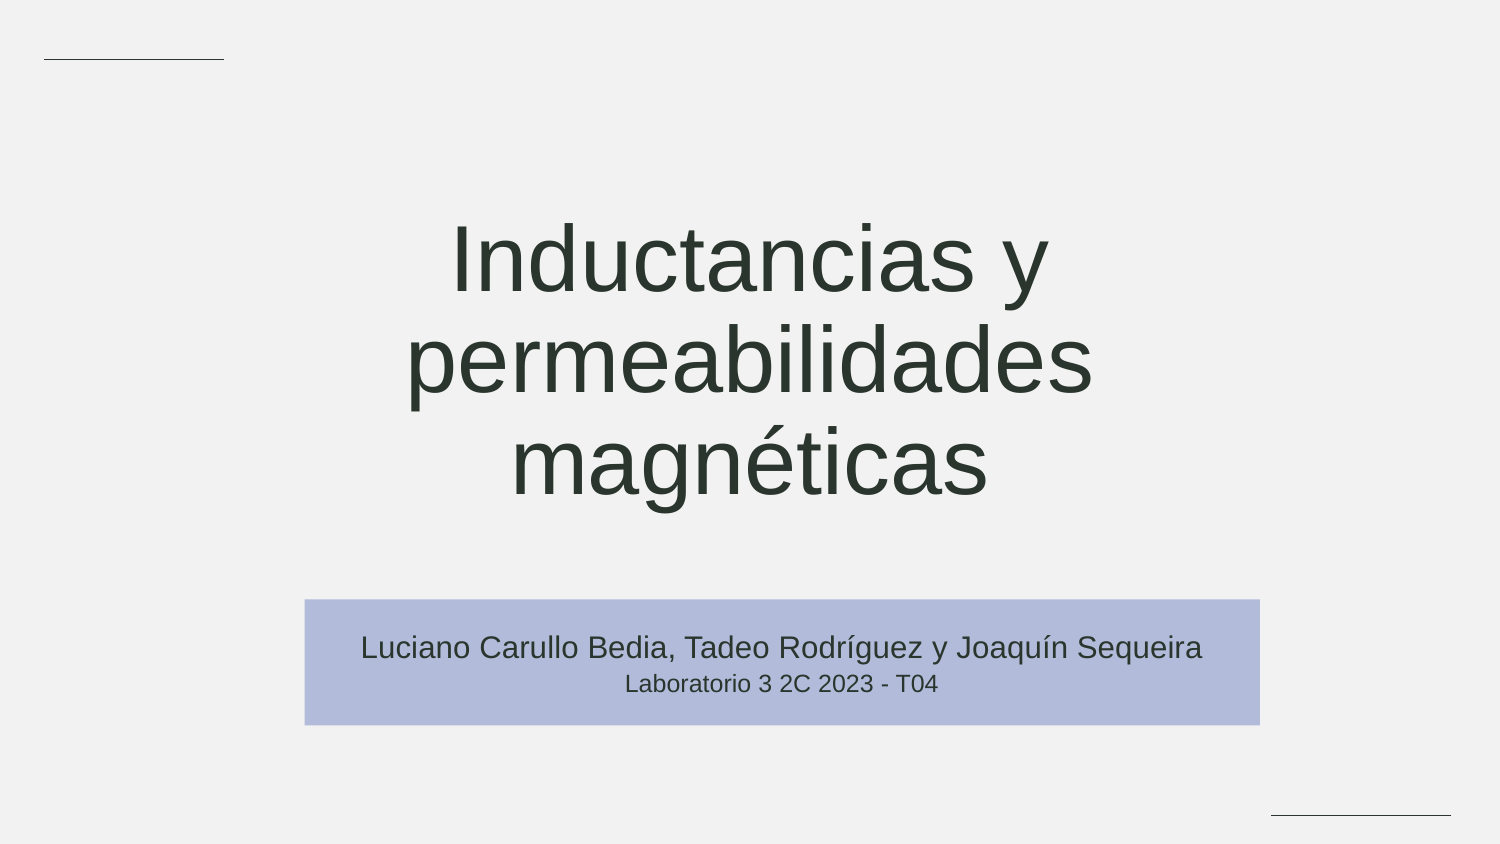

# Inductancias y permeabilidades magnéticas

Luciano Carullo Bedia, Tadeo Rodríguez y Joaquín Sequeira

Laboratorio 3 2C 2023 - T04